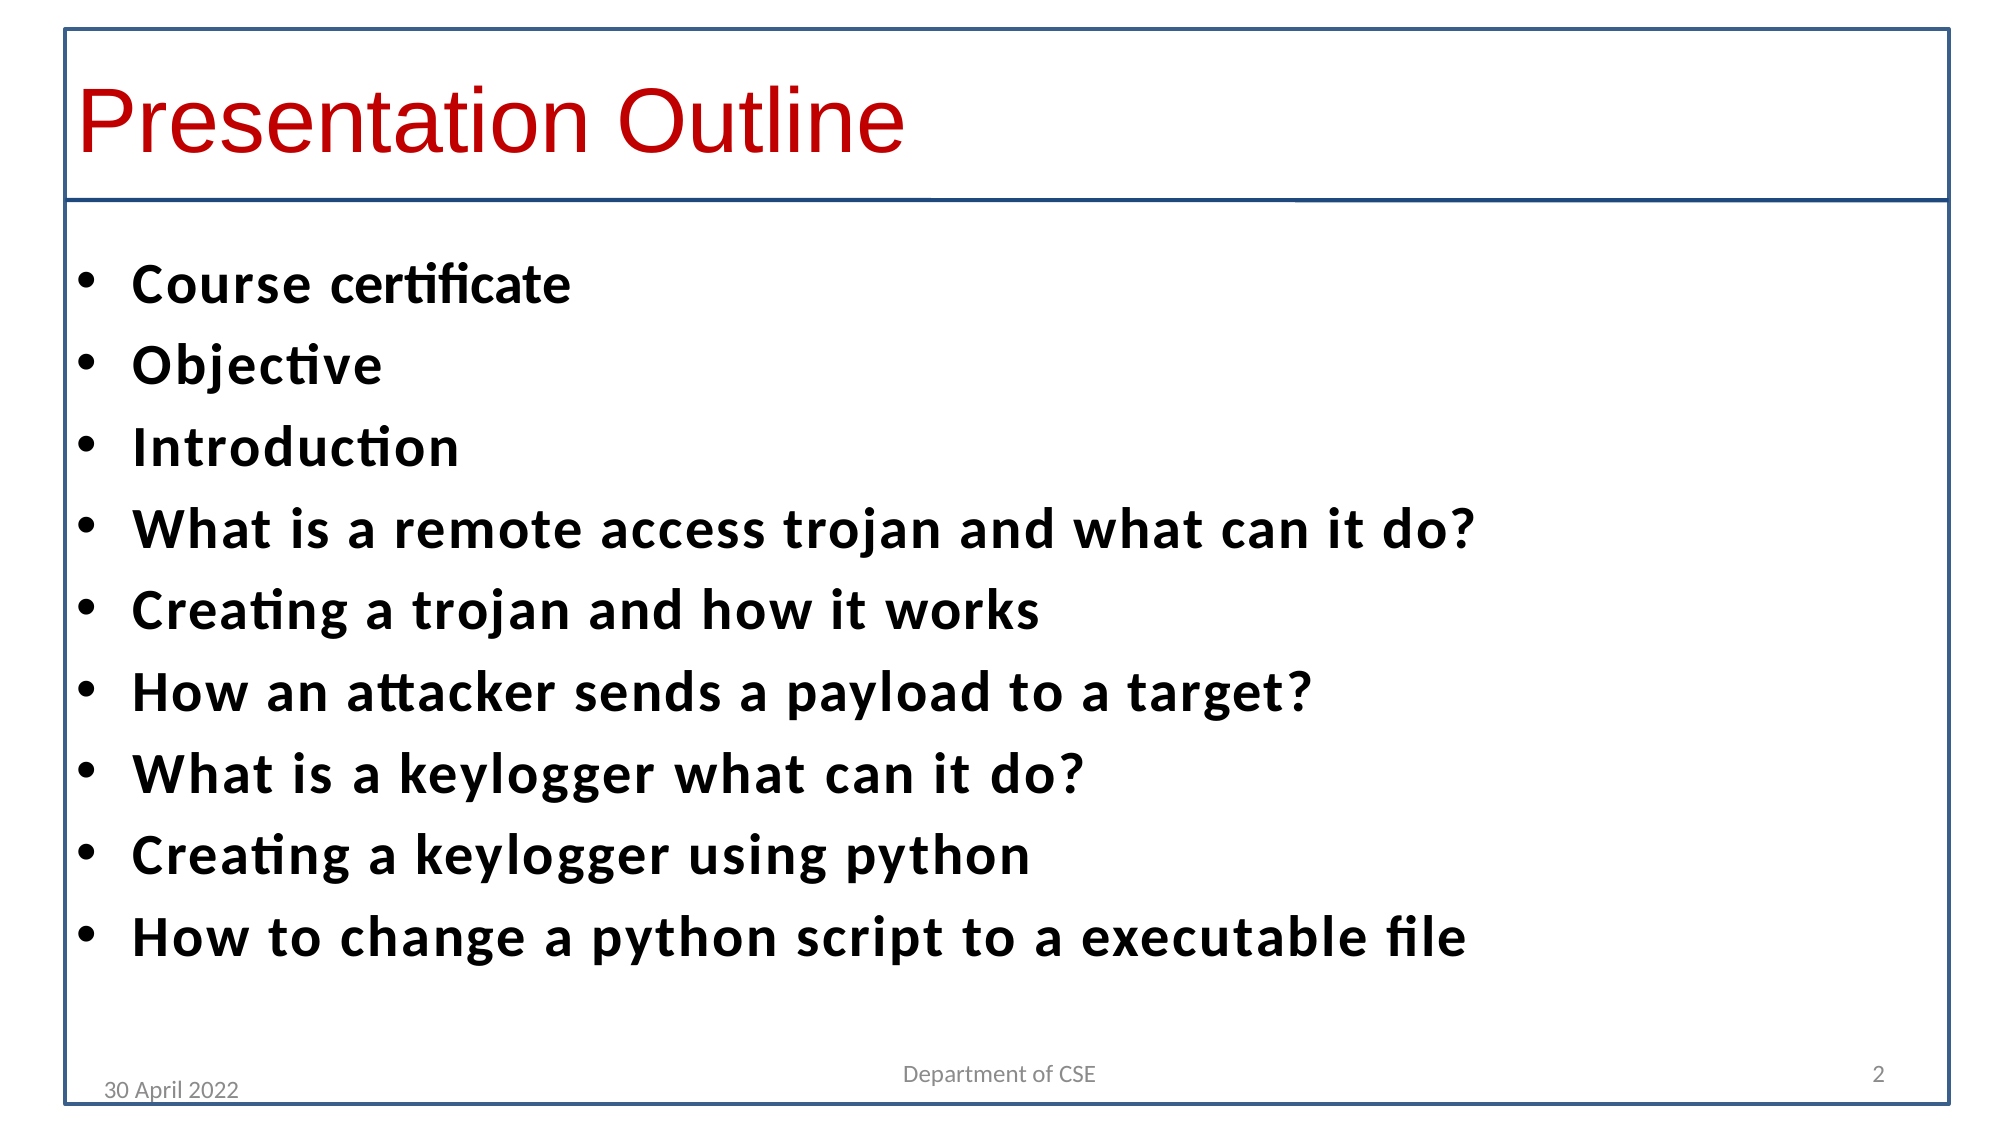

# Presentation Outline
Course certificate
Objective
Introduction
What is a remote access trojan and what can it do?
Creating a trojan and how it works
How an attacker sends a payload to a target?
What is a keylogger what can it do?
Creating a keylogger using python
How to change a python script to a executable file

Department of CSE
2
30 April 2022